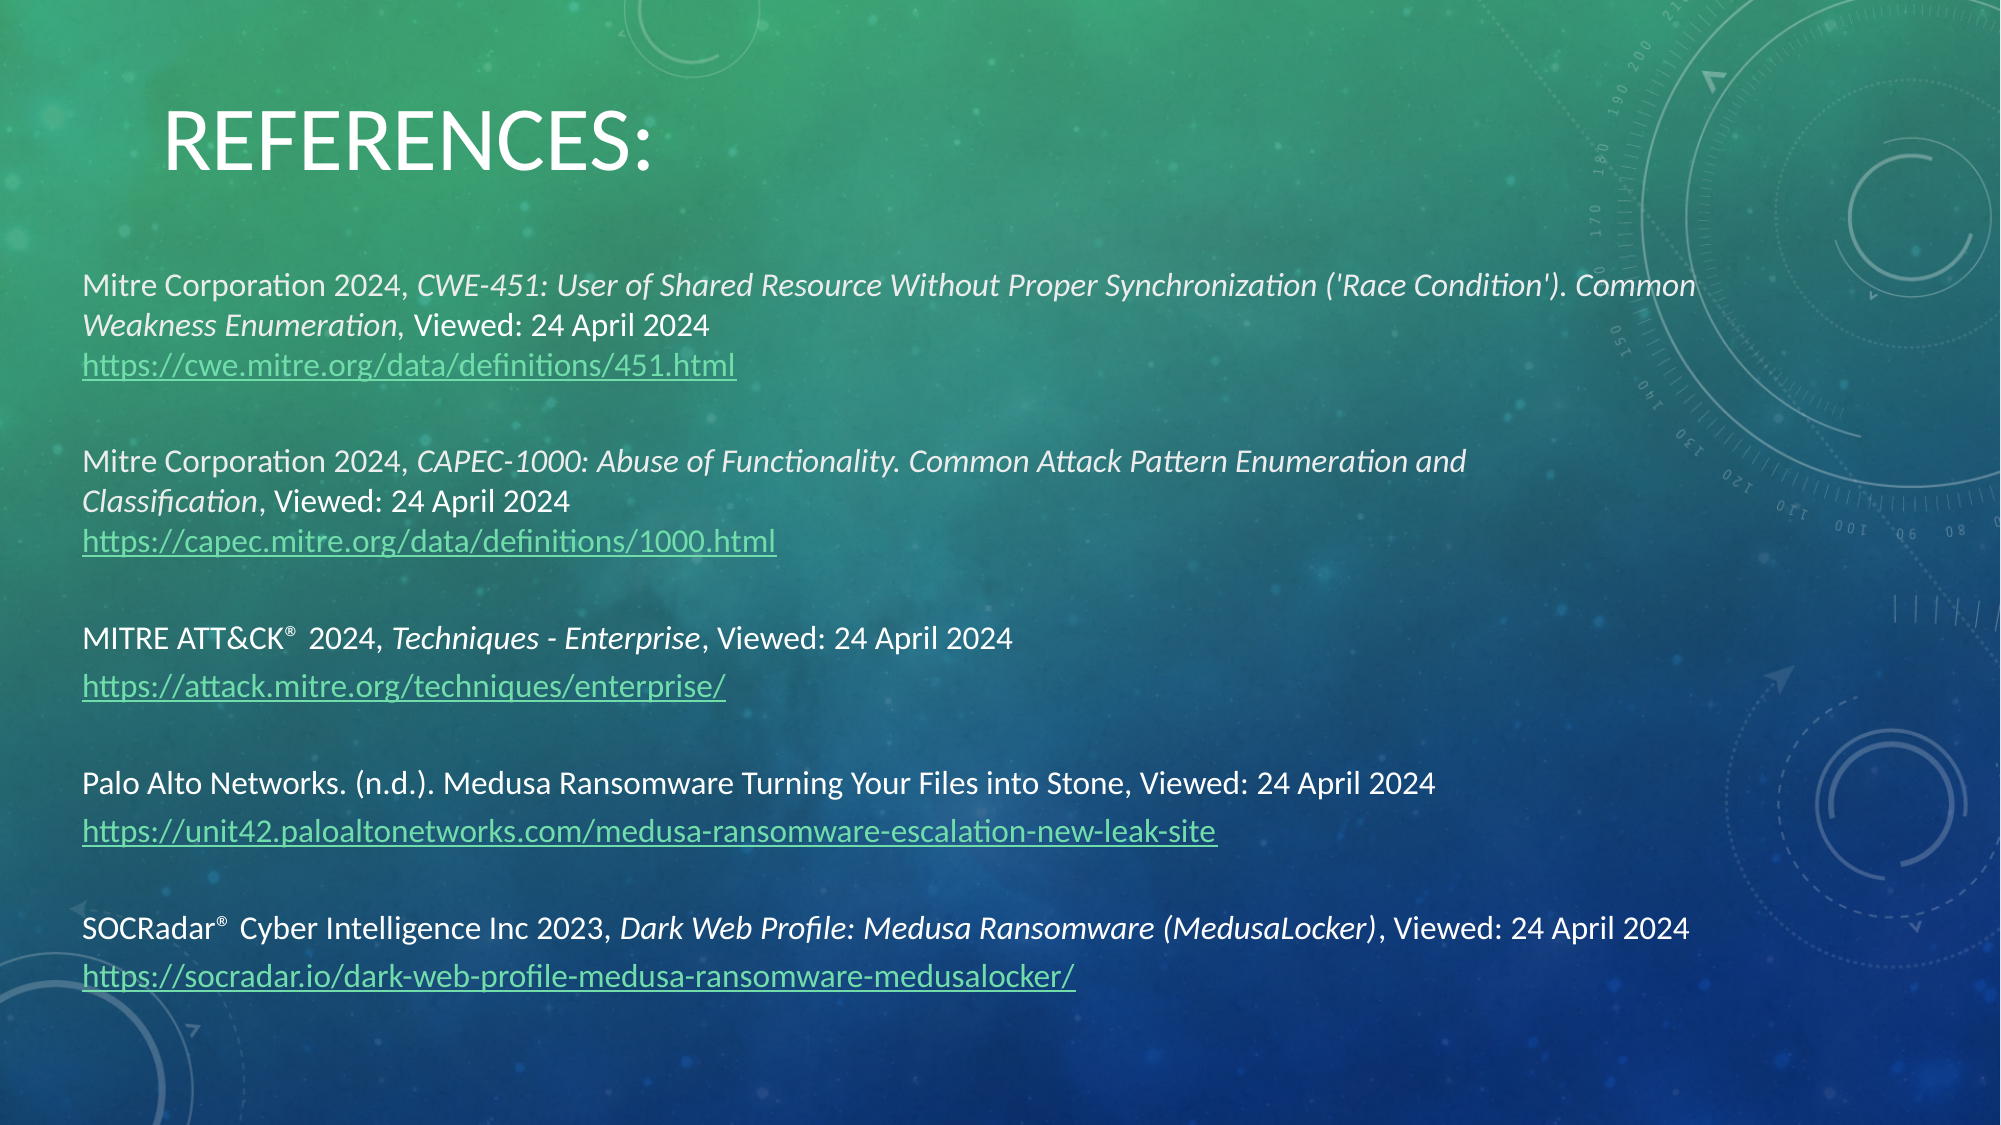

REFERENCES:

Mitre Corporation 2024, CWE-451: User of Shared Resource Without Proper Synchronization ('Race Condition'). Common Weakness Enumeration, Viewed: 24 April 2024
https://cwe.mitre.org/data/definitions/451.html

Mitre Corporation 2024, CAPEC-1000: Abuse of Functionality. Common Attack Pattern Enumeration and Classification, Viewed: 24 April 2024
https://capec.mitre.org/data/definitions/1000.html

MITRE ATT&CK® 2024, Techniques - Enterprise, Viewed: 24 April 2024
https://attack.mitre.org/techniques/enterprise/

Palo Alto Networks. (n.d.). Medusa Ransomware Turning Your Files into Stone, Viewed: 24 April 2024
https://unit42.paloaltonetworks.com/medusa-ransomware-escalation-new-leak-site

SOCRadar® Cyber Intelligence Inc 2023, Dark Web Profile: Medusa Ransomware (MedusaLocker), Viewed: 24 April 2024
https://socradar.io/dark-web-profile-medusa-ransomware-medusalocker/